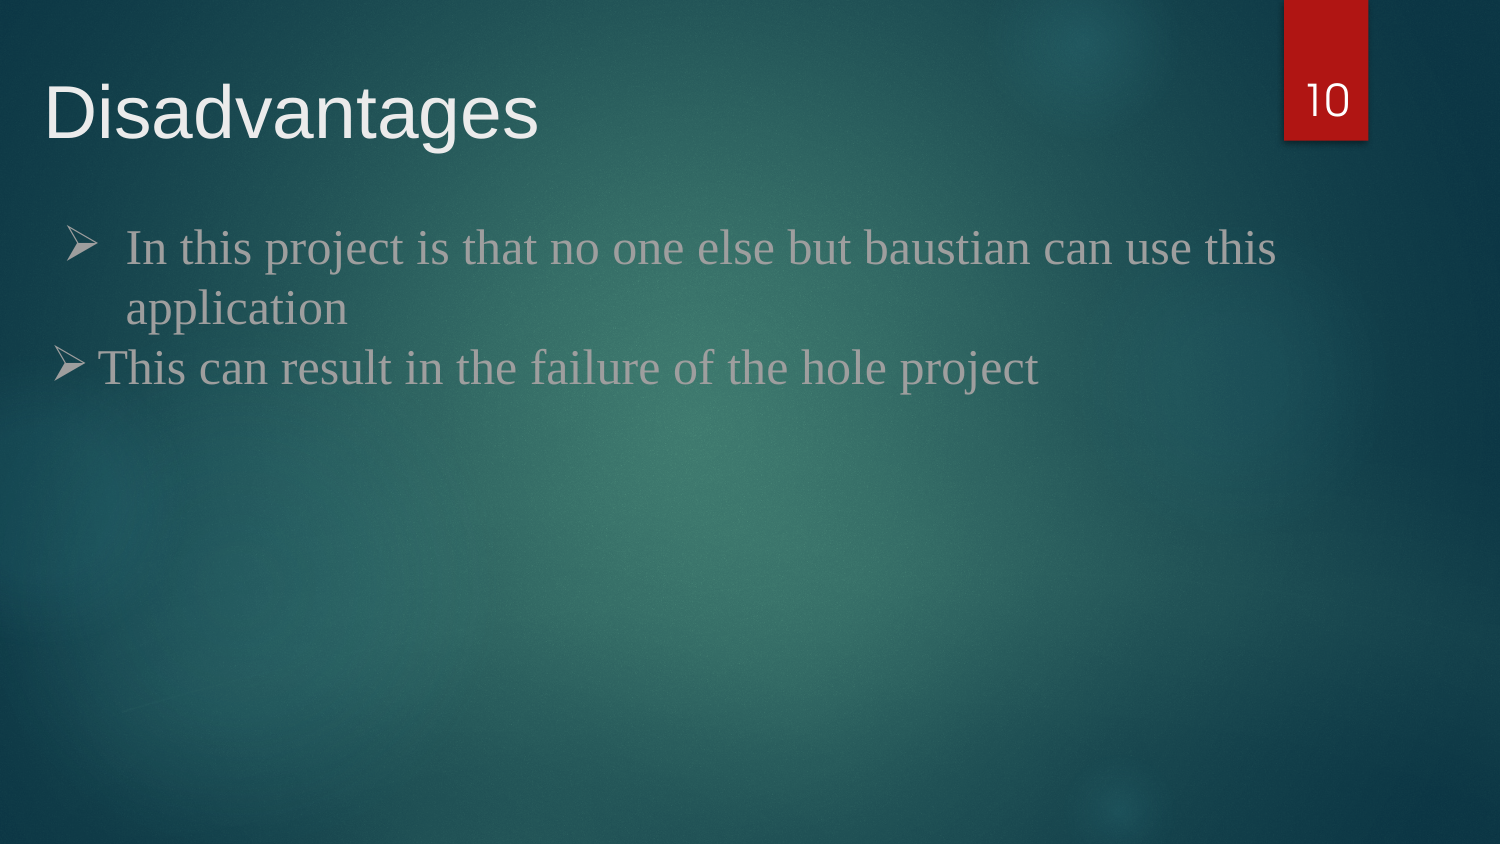

10
Disadvantages

In this project is that no one else but baustian can use this application
This can result in the failure of the hole project